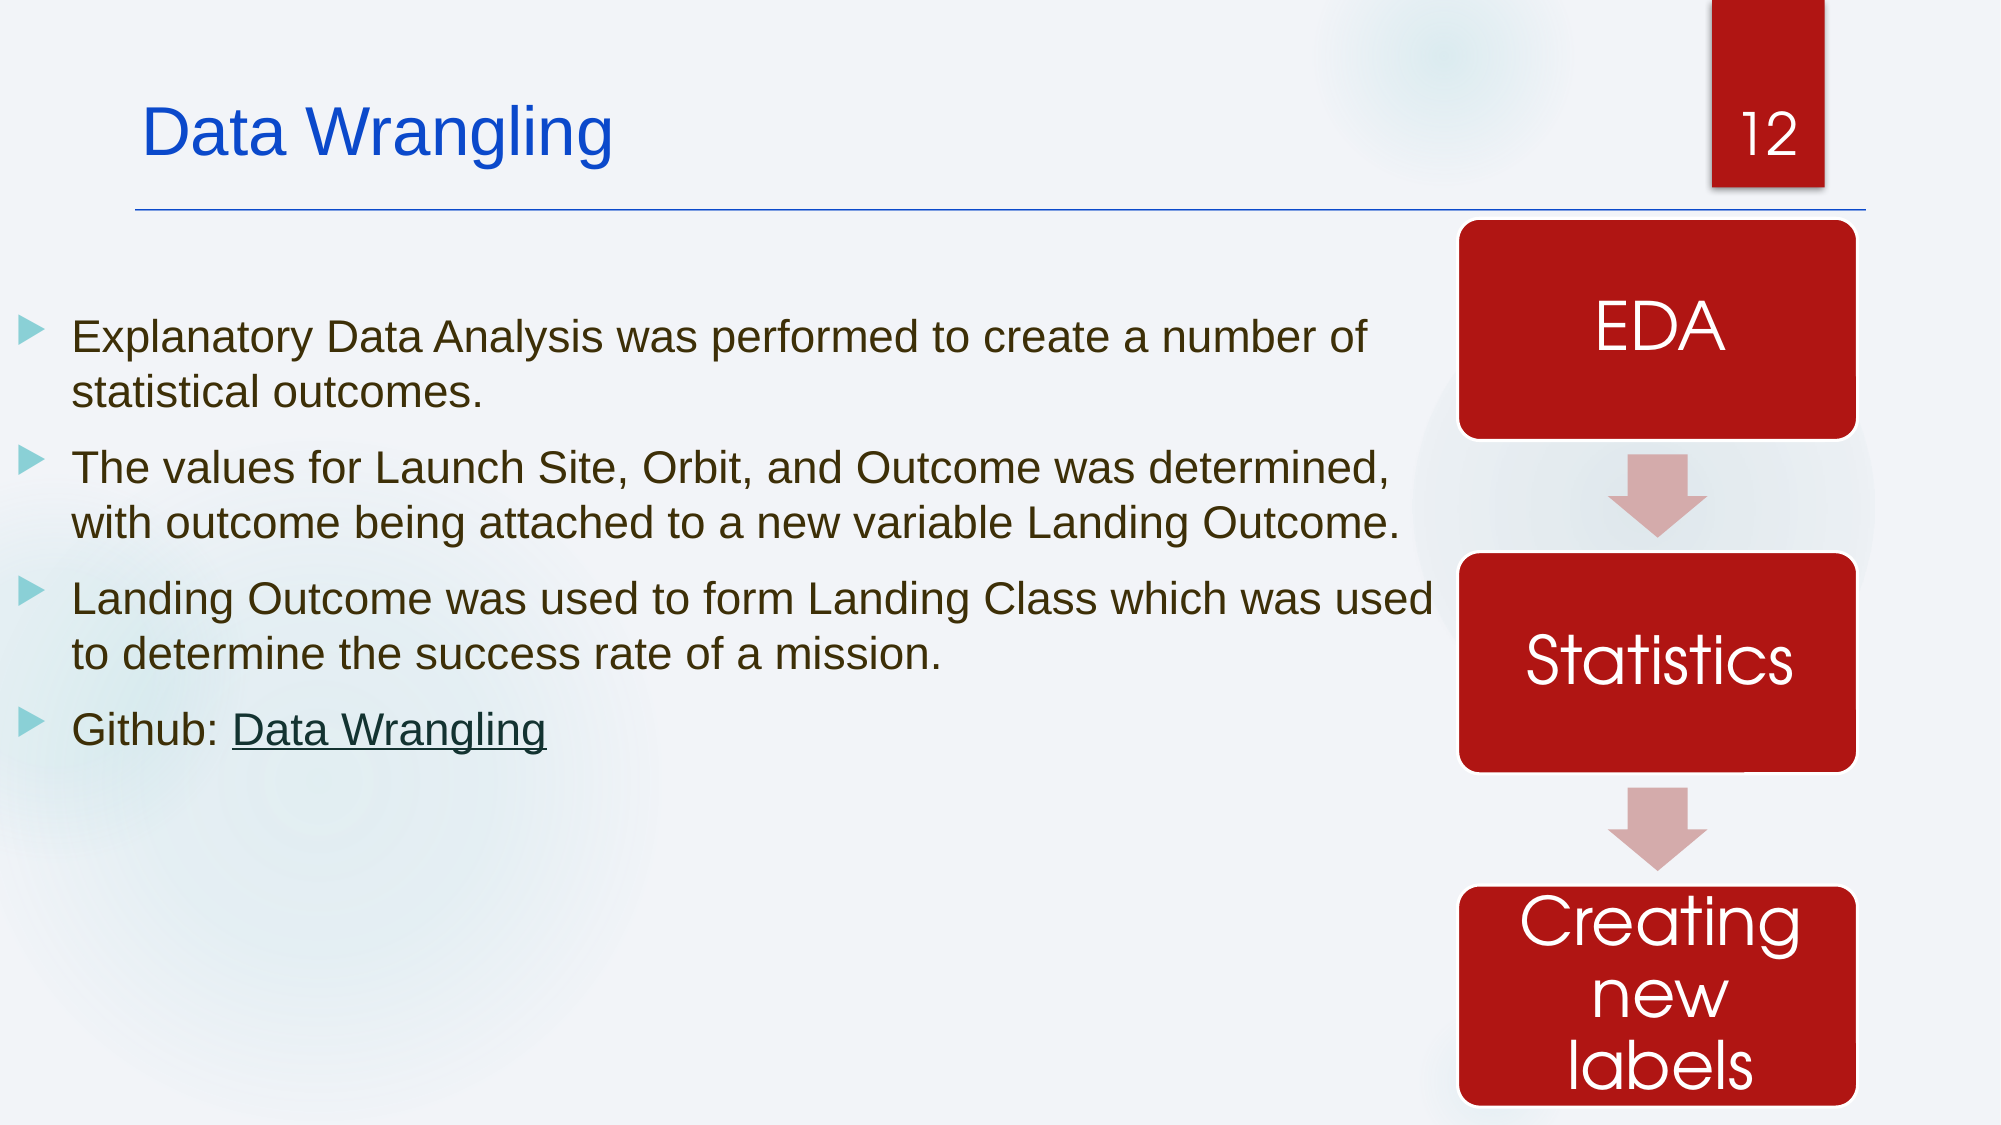

12
Data Wrangling
EDA

Statistics

Creating new labels
Explanatory Data Analysis was performed to create a number of statistical outcomes.
The values for Launch Site, Orbit, and Outcome was determined, with outcome being attached to a new variable Landing Outcome.
Landing Outcome was used to form Landing Class which was used to determine the success rate of a mission.
Github: Data Wrangling